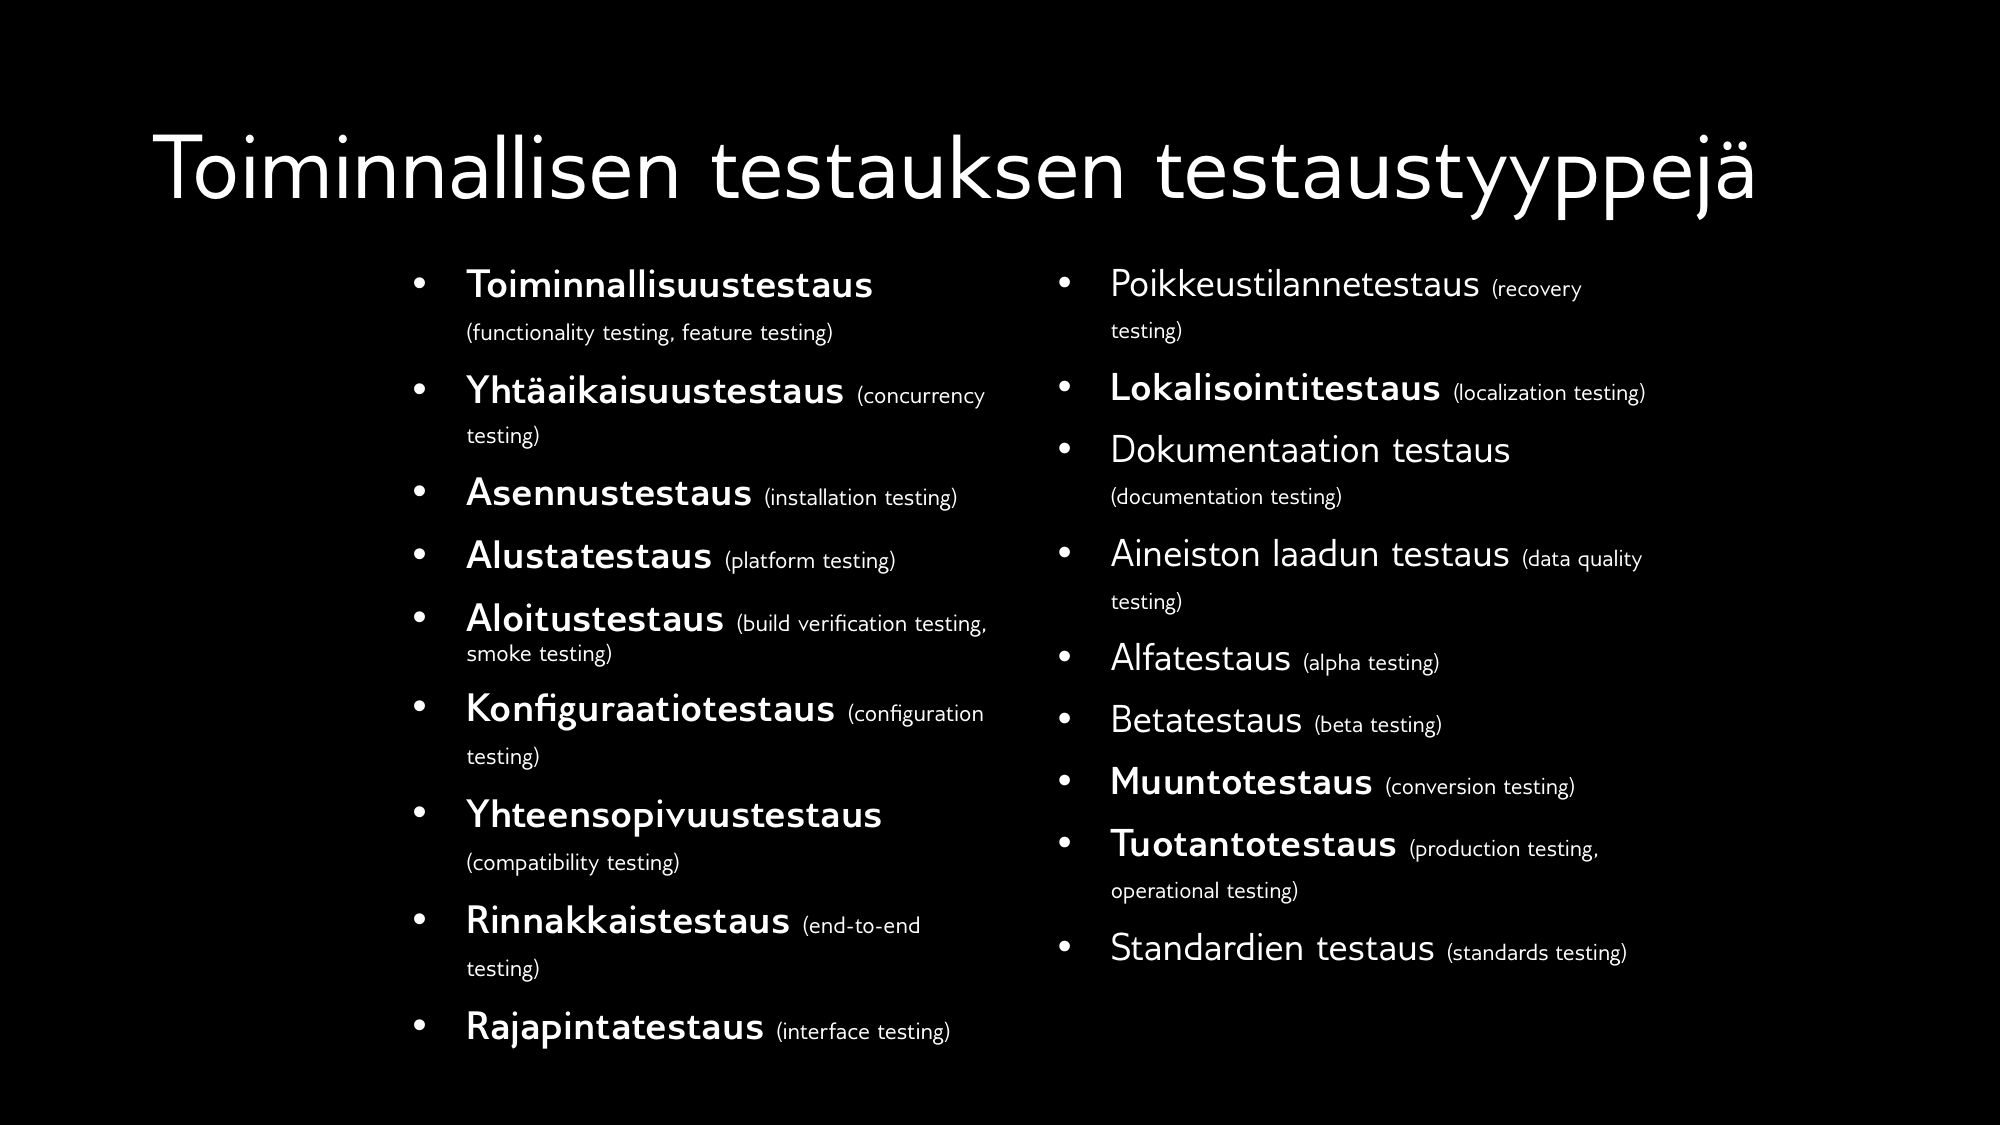

# Toiminnallisen testauksen testaustyyppejä
Toiminnallisuustestaus (functionality testing, feature testing)
Yhtäaikaisuustestaus (concurrency testing)
Asennustestaus (installation testing)
Alustatestaus (platform testing)
Aloitustestaus (build verification testing, smoke testing)
Konfiguraatiotestaus (configuration testing)
Yhteensopivuustestaus (compatibility testing)
Rinnakkaistestaus (end-to-end testing)
Rajapintatestaus (interface testing)
Poikkeustilannetestaus (recovery testing)
Lokalisointitestaus (localization testing)
Dokumentaation testaus (documentation testing)
Aineiston laadun testaus (data quality testing)
Alfatestaus (alpha testing)
Betatestaus (beta testing)
Muuntotestaus (conversion testing)
Tuotantotestaus (production testing, operational testing)
Standardien testaus (standards testing)